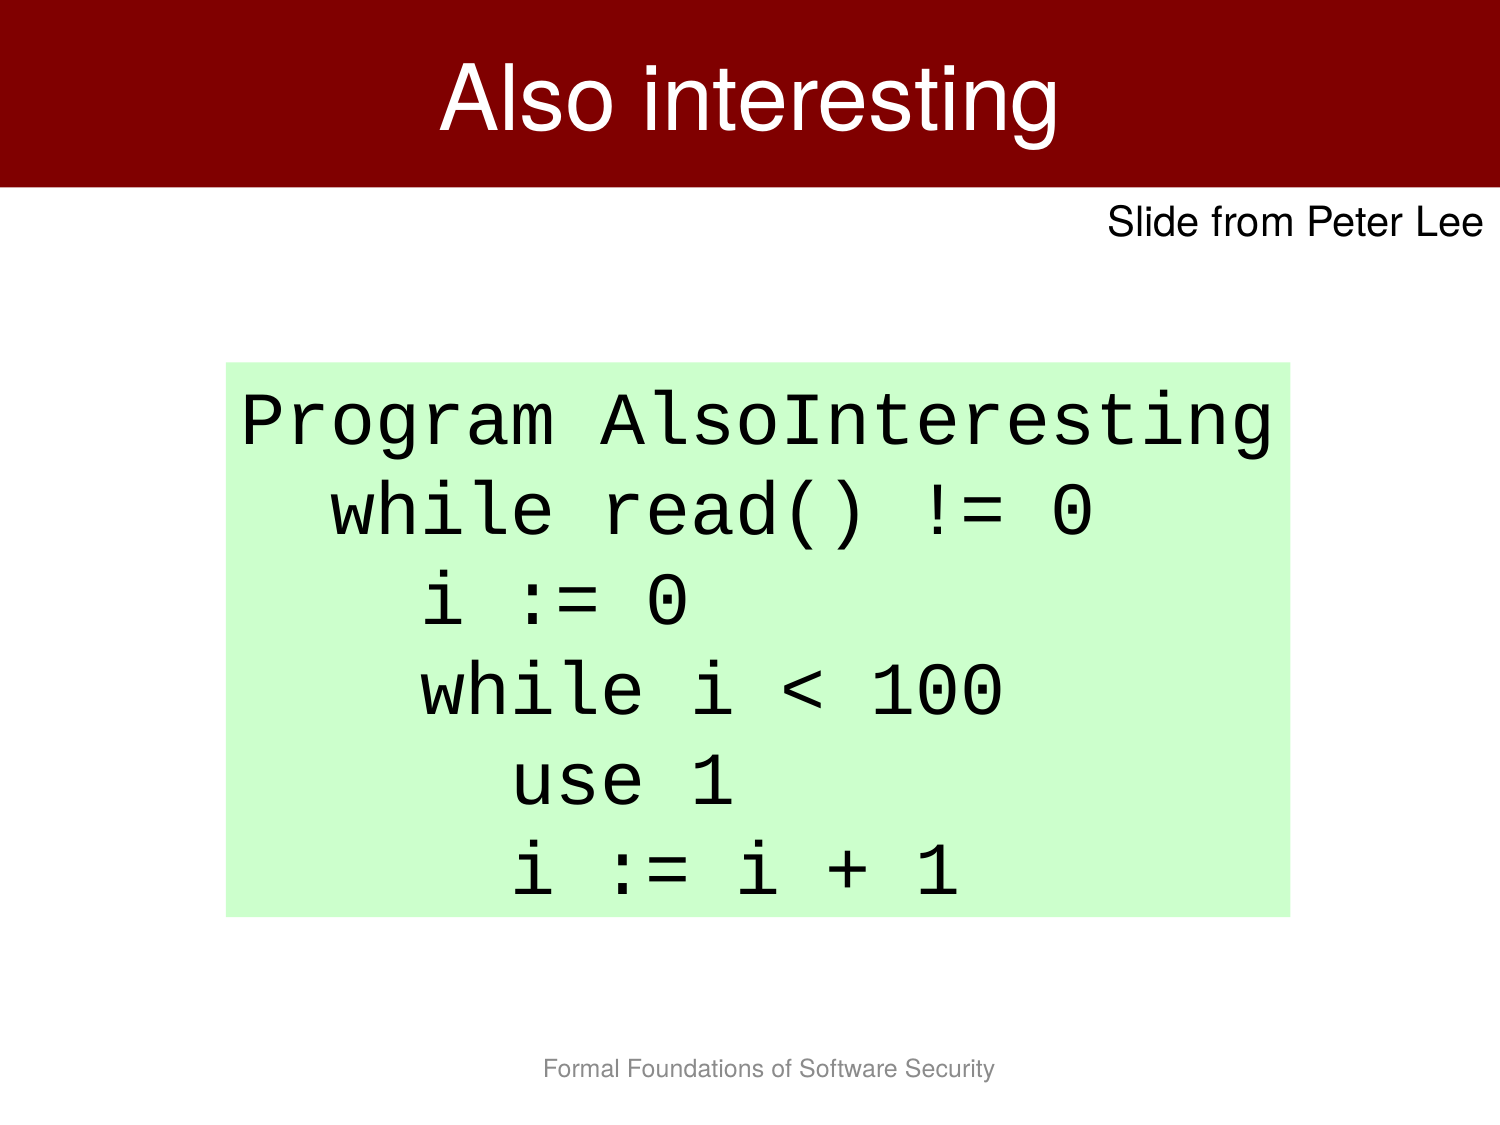

# Also interesting
Slide from Peter Lee
Program AlsoInteresting
  while read() != 0
    i := 0
    while i < 100
      use 1
      i := i + 1